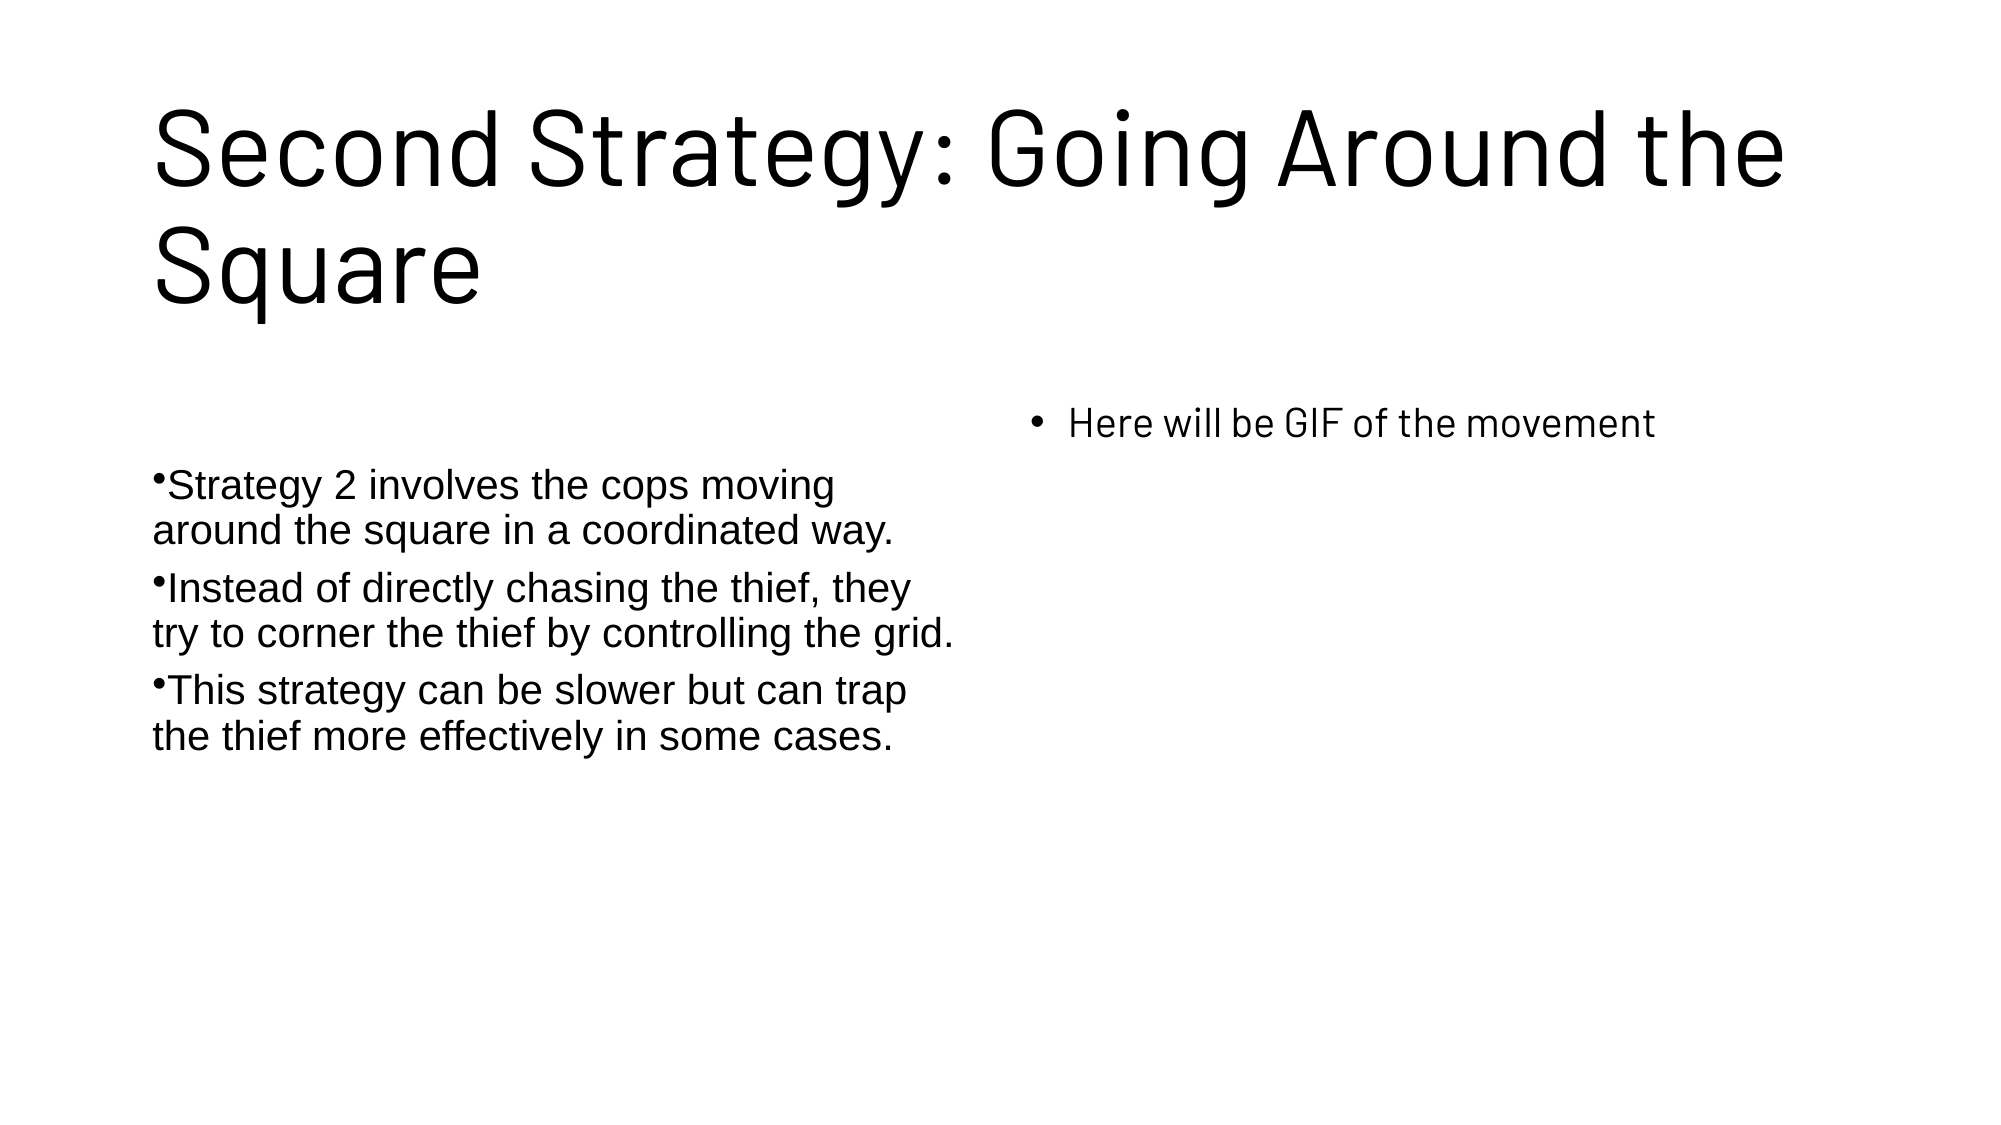

# Second Strategy: Going Around the Square

Strategy 2 involves the cops moving around the square in a coordinated way.
Instead of directly chasing the thief, they try to corner the thief by controlling the grid.
This strategy can be slower but can trap the thief more effectively in some cases.
Here will be GIF of the movement